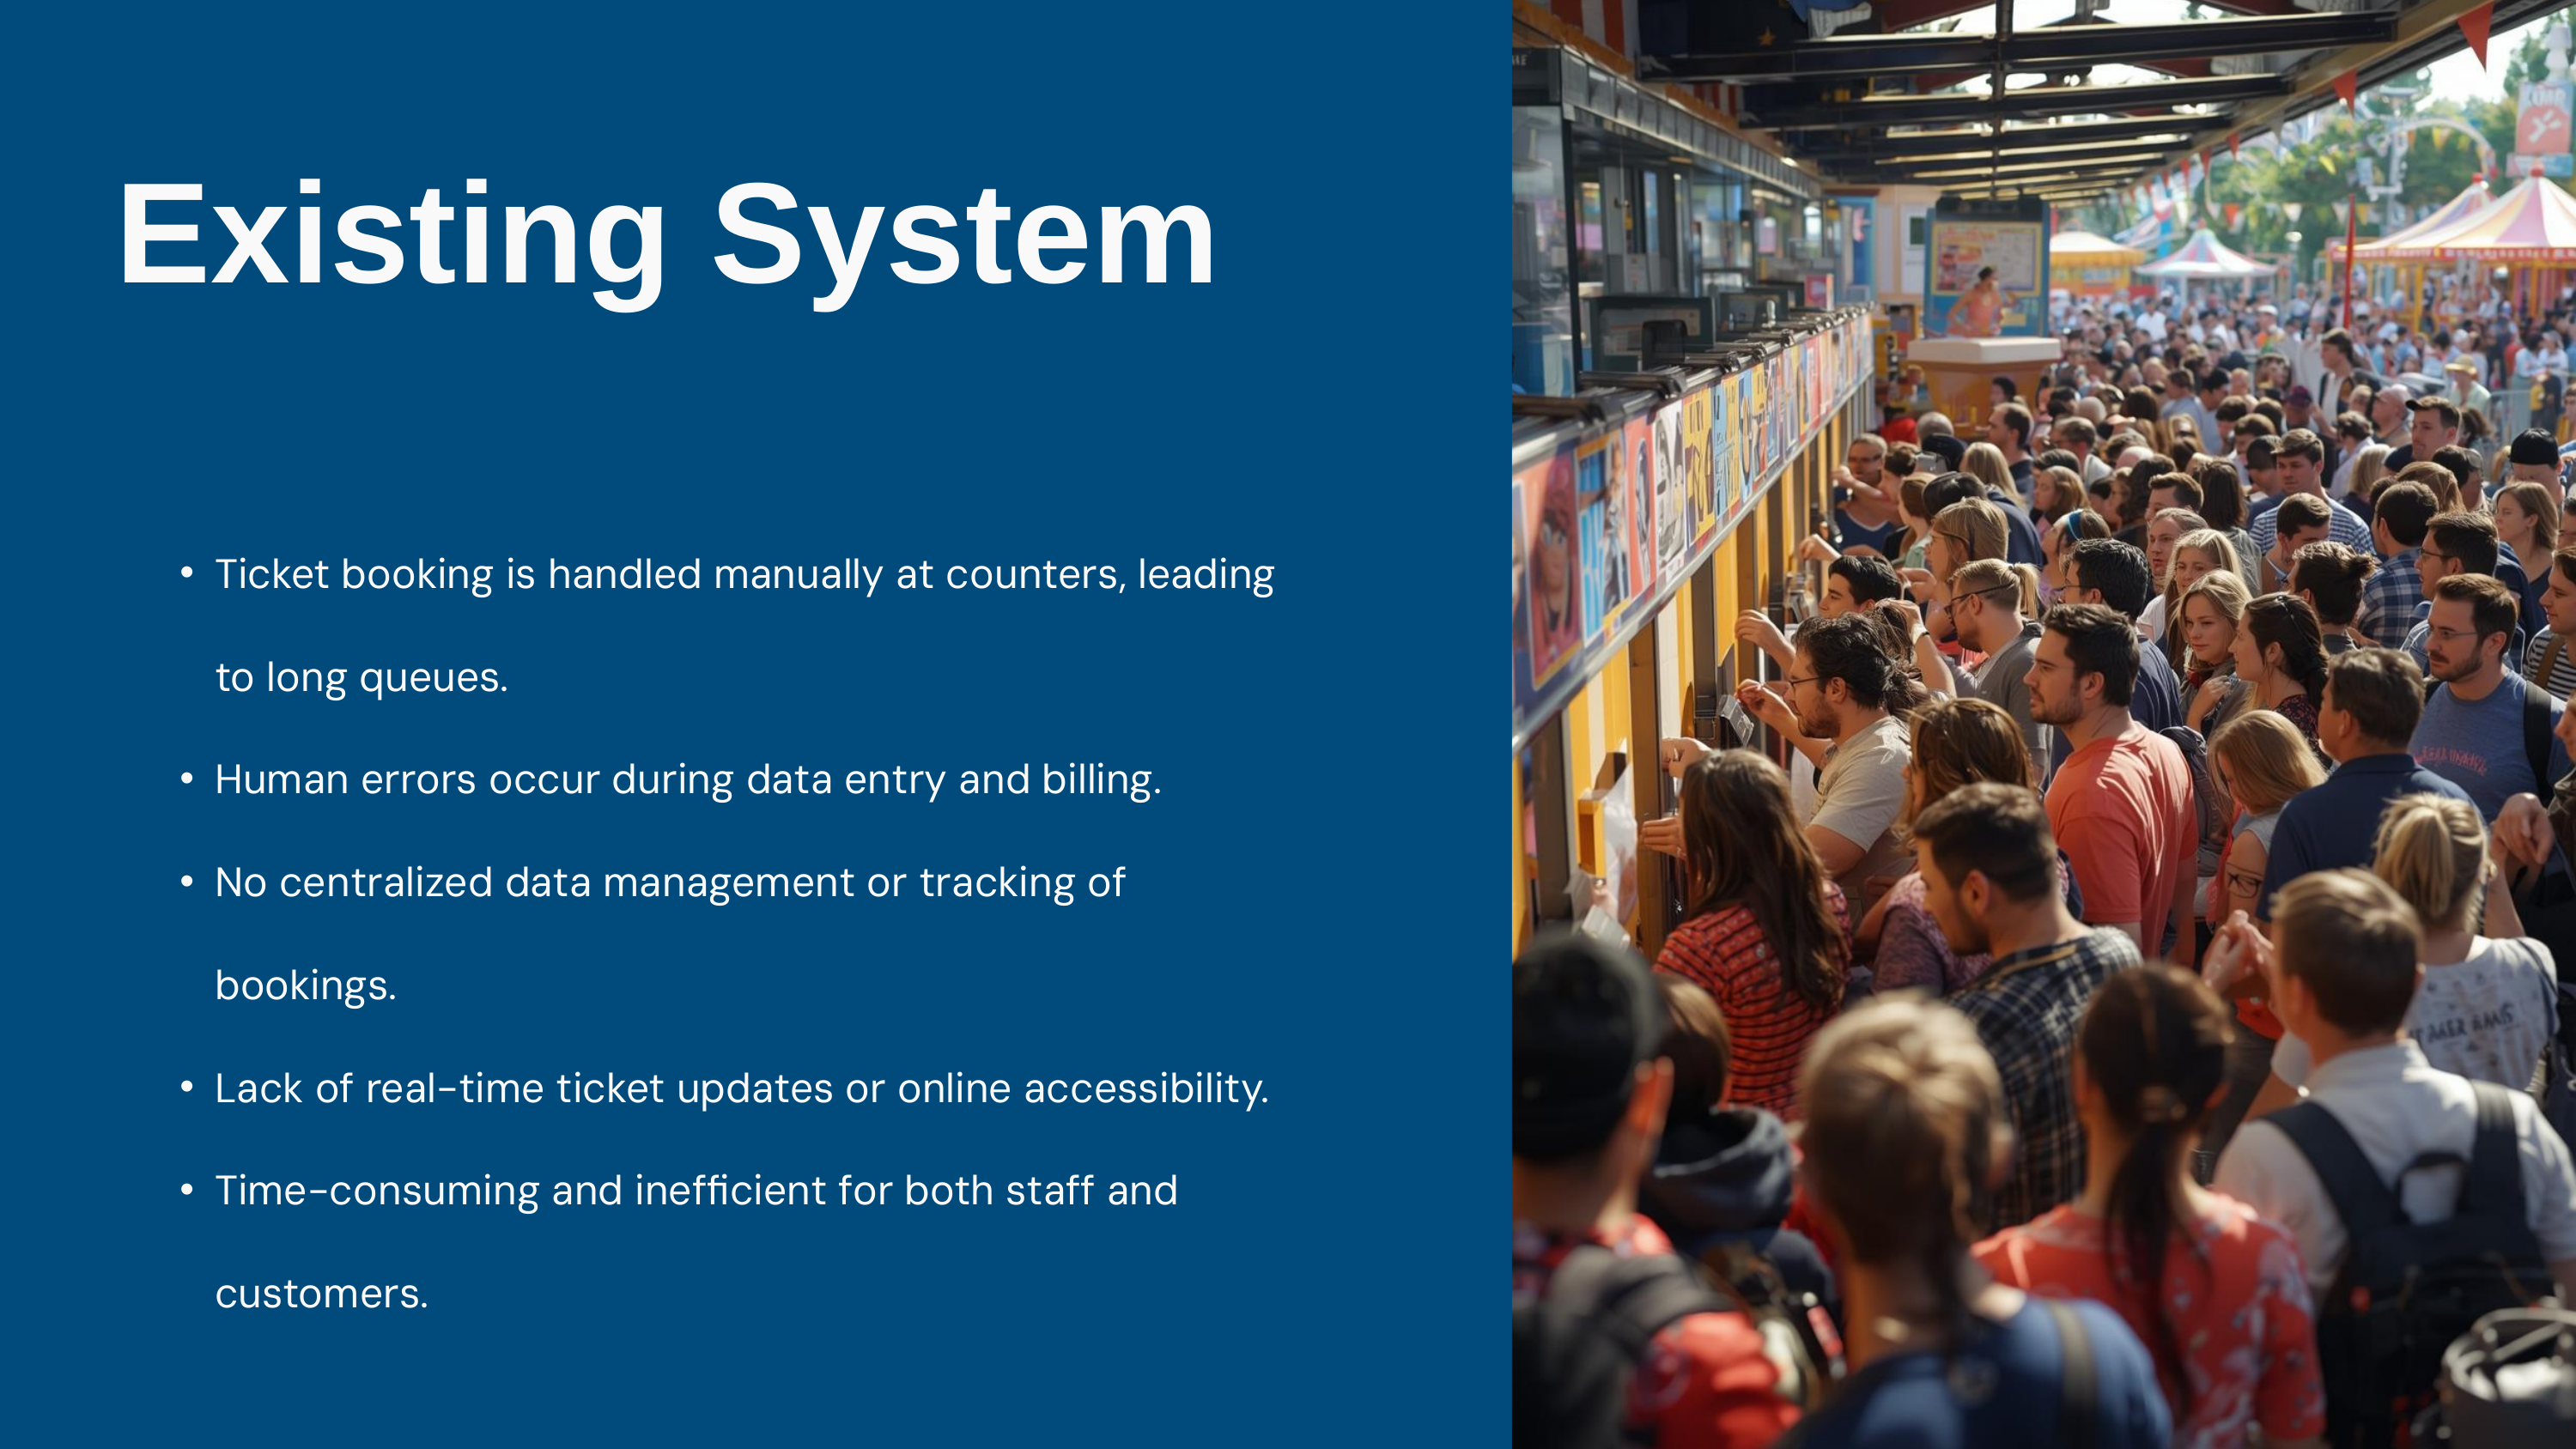

Existing System
Ticket booking is handled manually at counters, leading to long queues.
Human errors occur during data entry and billing.
No centralized data management or tracking of bookings.
Lack of real-time ticket updates or online accessibility.
Time-consuming and inefficient for both staff and customers.